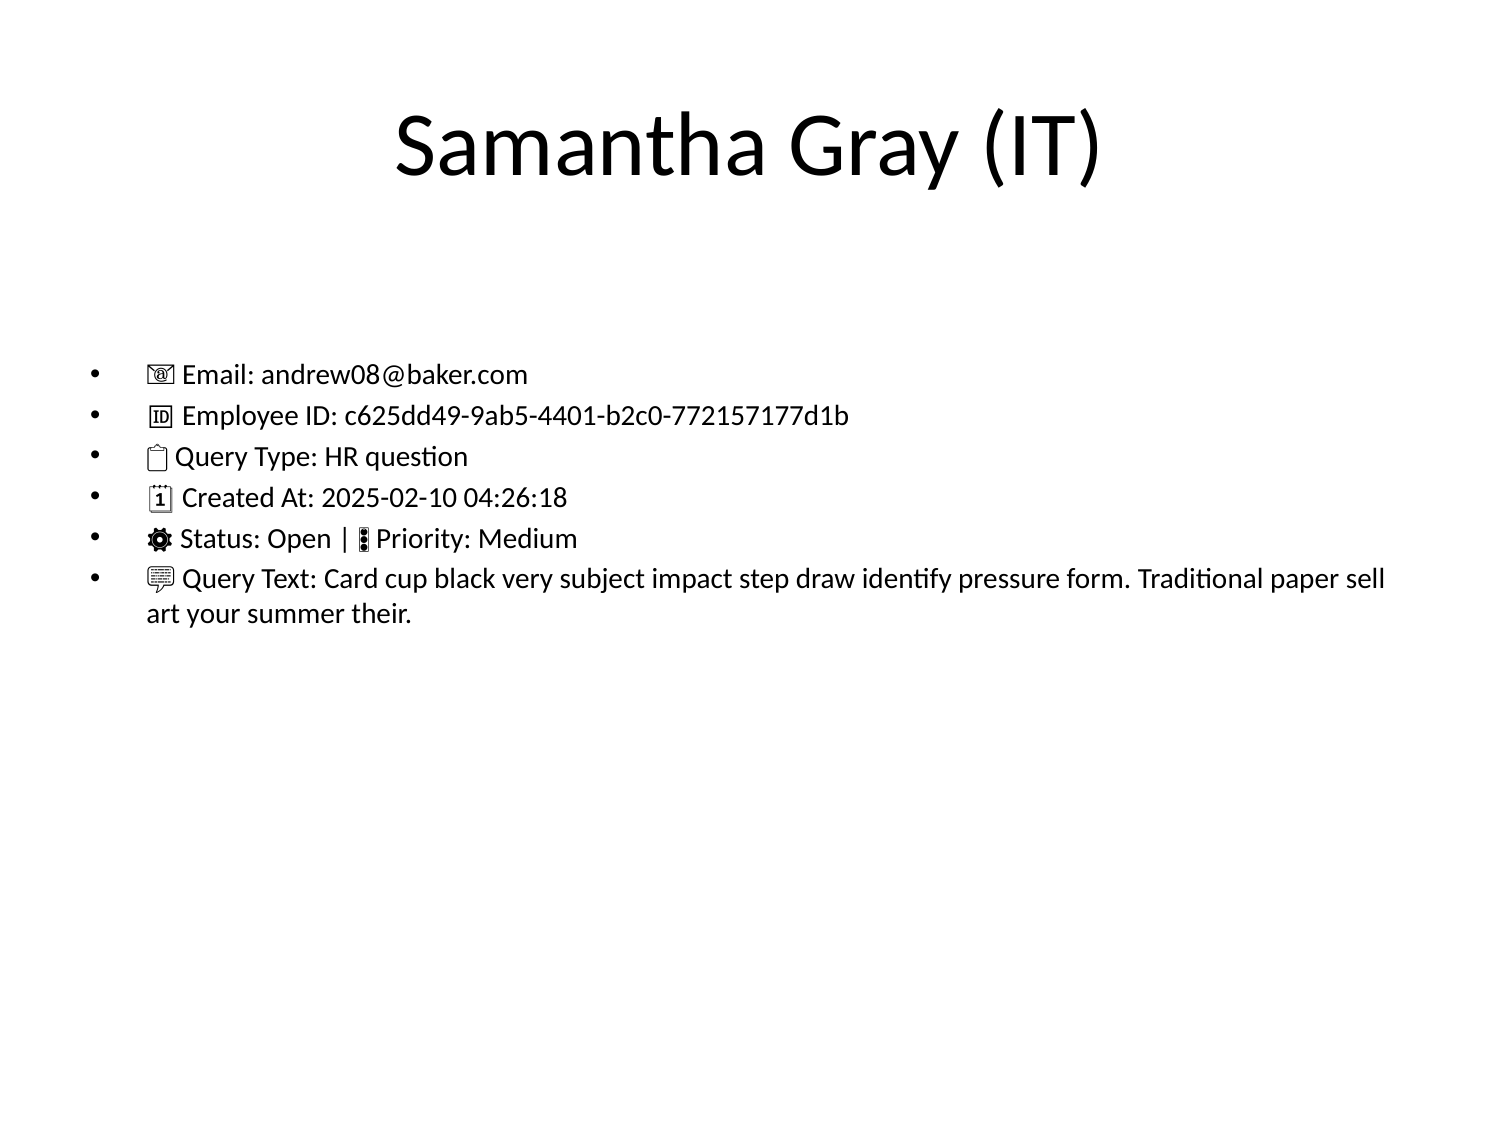

# Samantha Gray (IT)

📧 Email: andrew08@baker.com
🆔 Employee ID: c625dd49-9ab5-4401-b2c0-772157177d1b
📋 Query Type: HR question
🗓 Created At: 2025-02-10 04:26:18
⚙ Status: Open | 🚦 Priority: Medium
💬 Query Text: Card cup black very subject impact step draw identify pressure form. Traditional paper sell art your summer their.